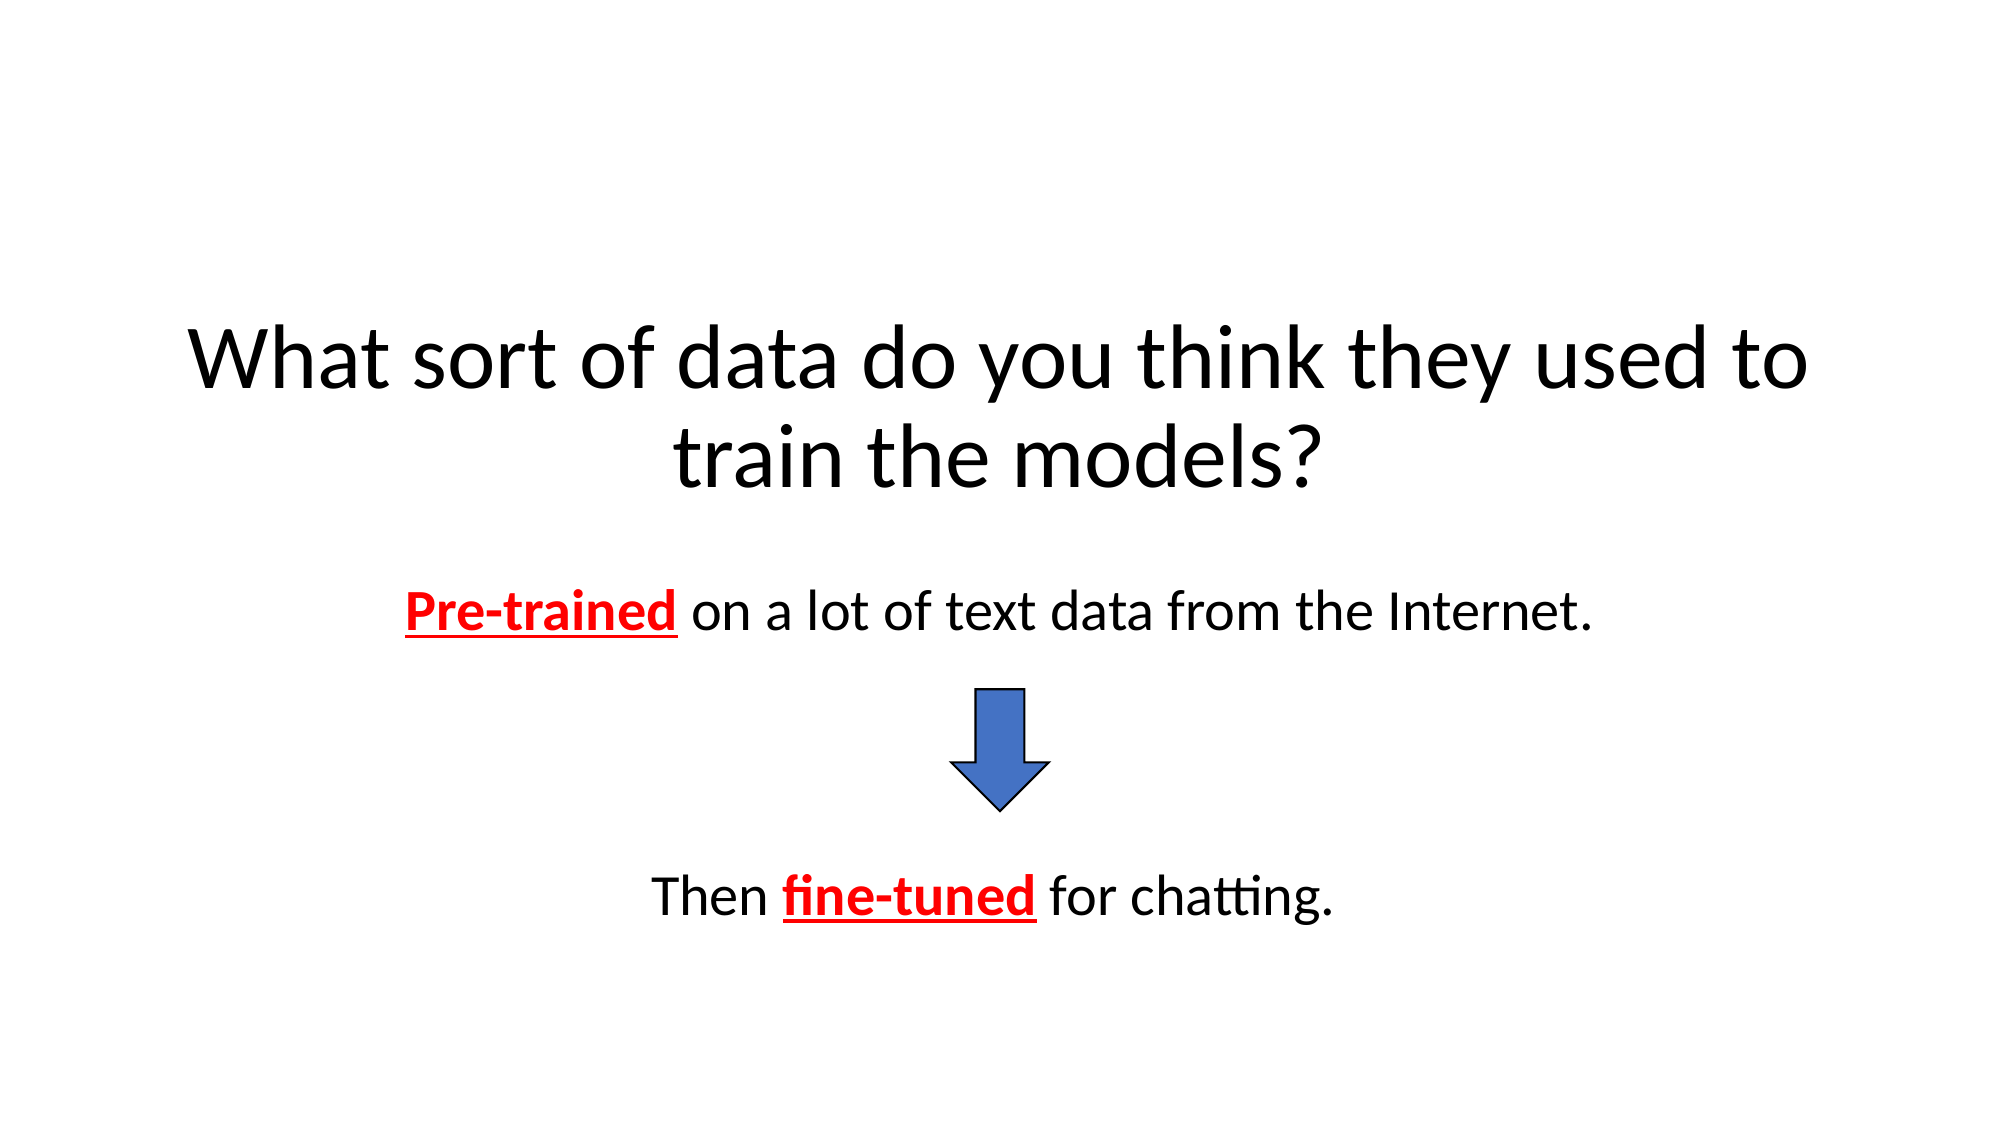

# What sort of data do you think they used to train the models?
Pre-trained on a lot of text data from the Internet.

Then fine-tuned for chatting.